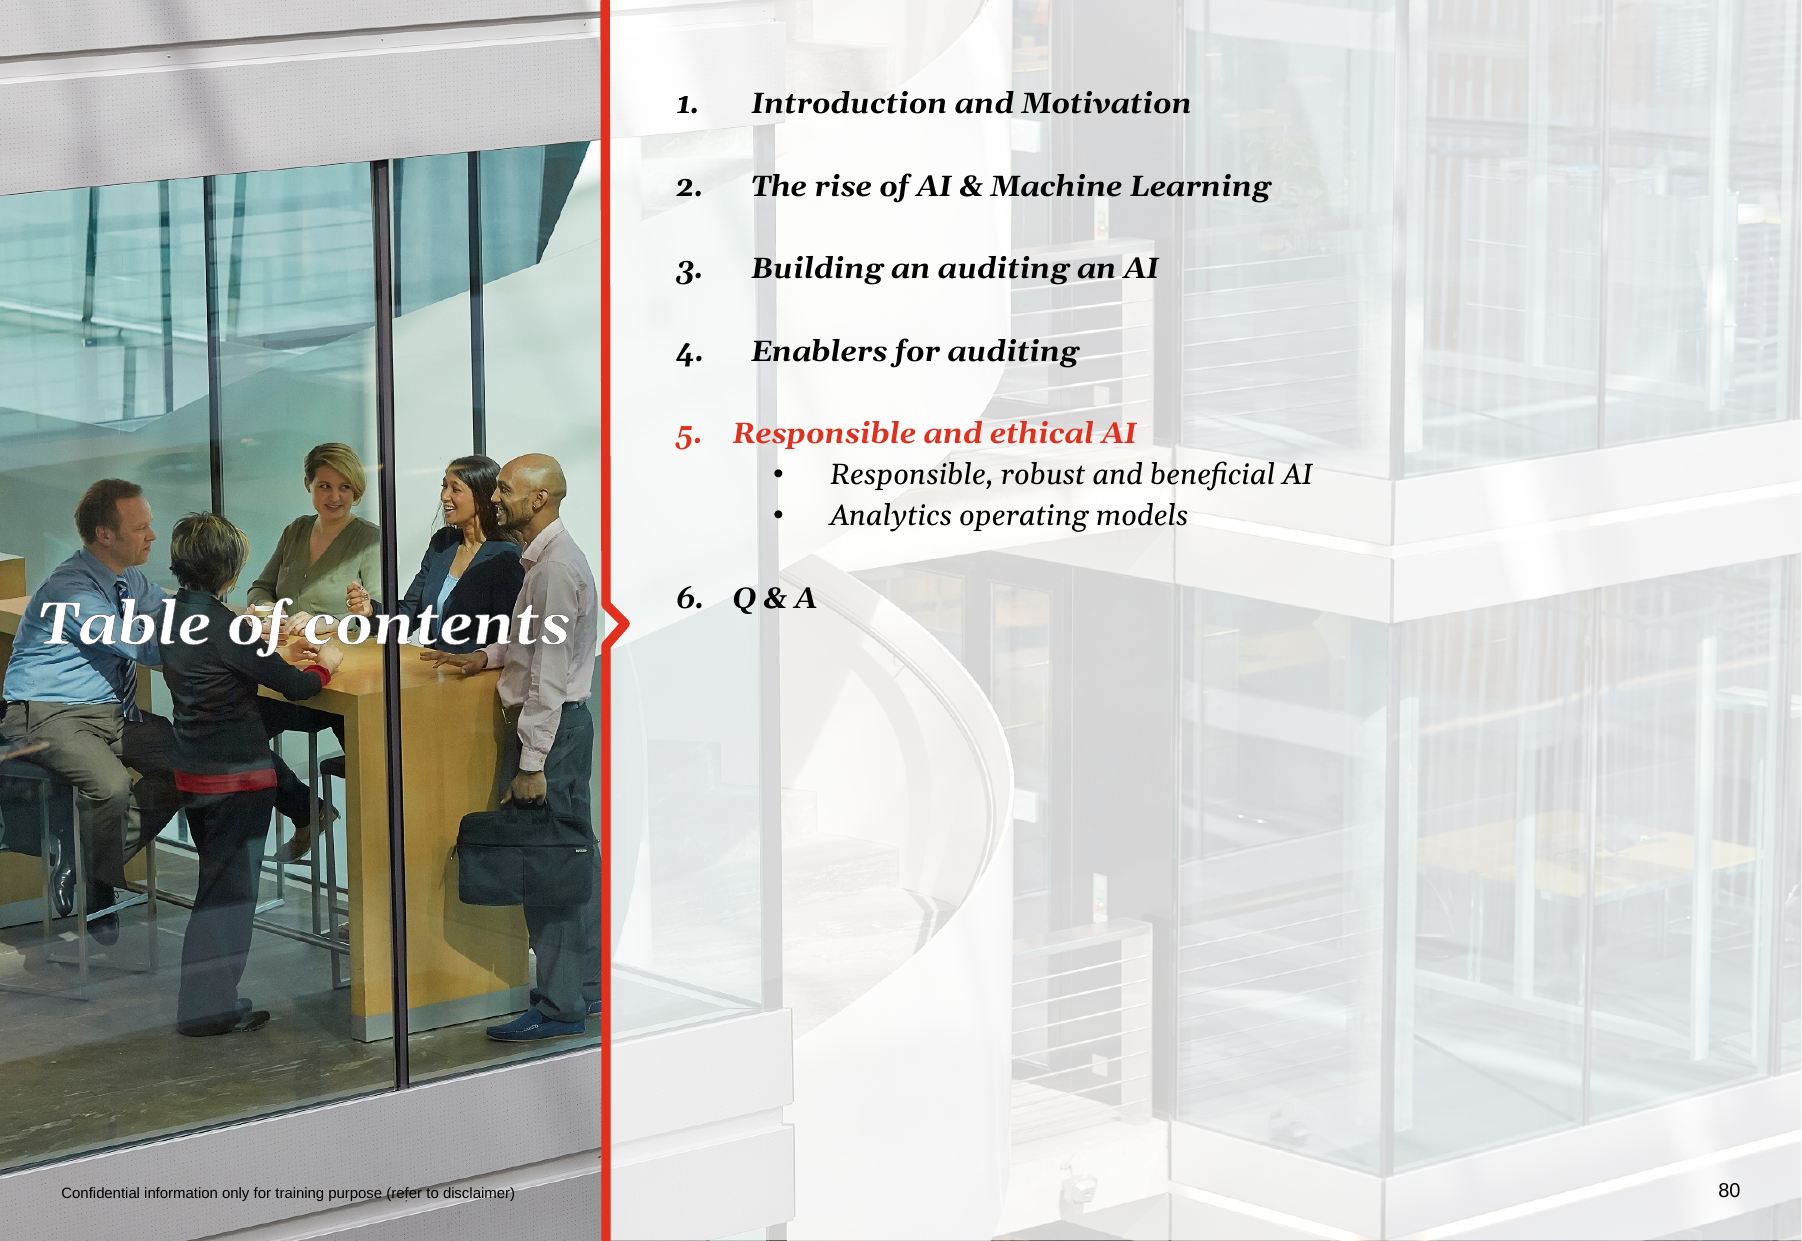

Introduction and Motivation

The rise of AI & Machine Learning

Building an auditing an AI

Enablers for auditing

Responsible and ethical AI
Responsible, robust and beneficial AI
Analytics operating models

Q & A

# Table of contents

80